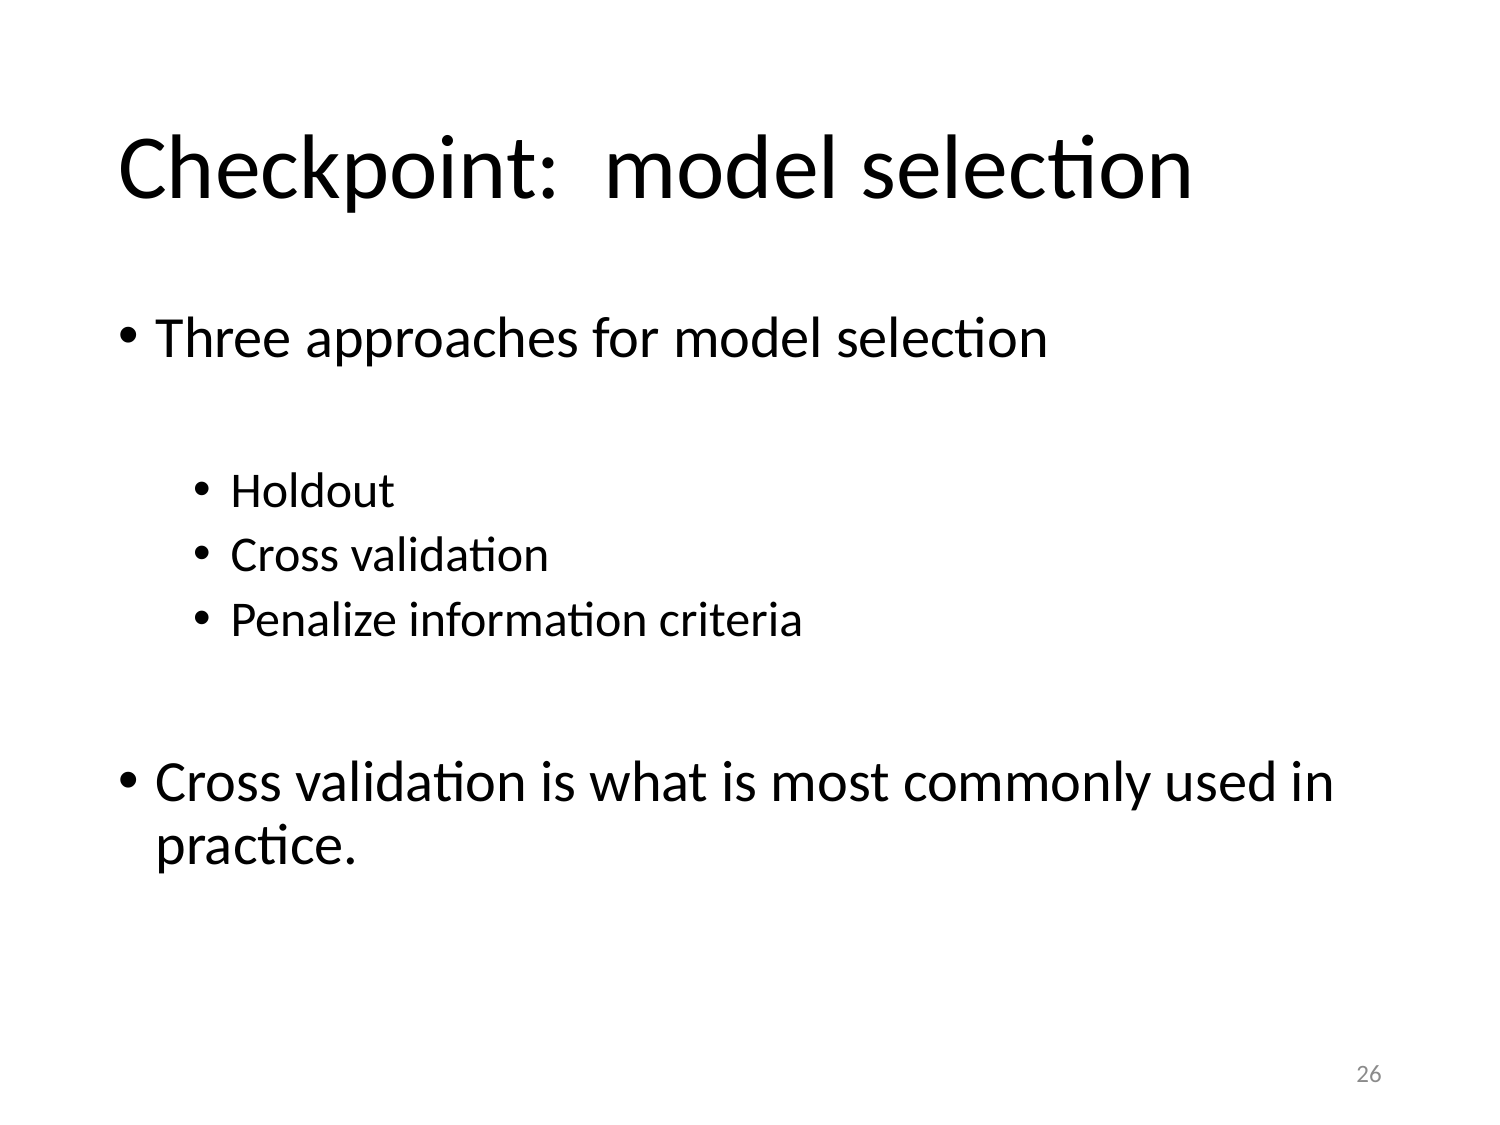

# Checkpoint:  model selection
Three approaches for model selection

Holdout
Cross validation
Penalize information criteria

Cross validation is what is most commonly used in practice.
26